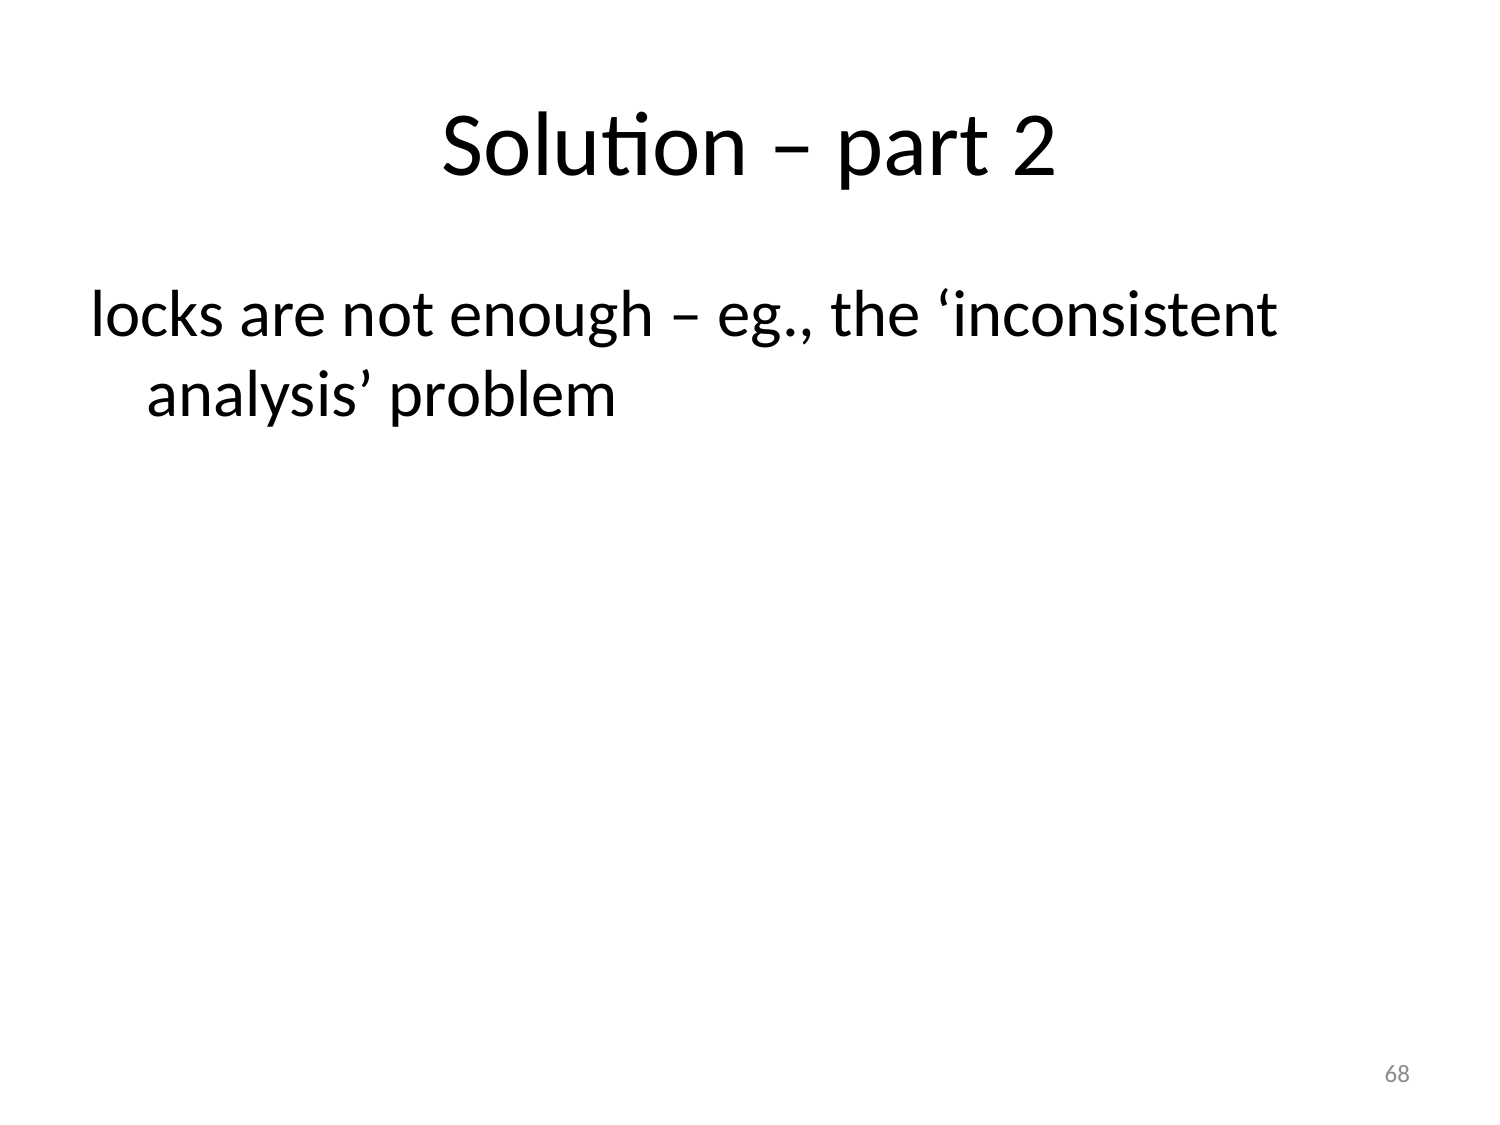

# Solution – part 2
locks are not enough – eg., the ‘inconsistent analysis’ problem
68